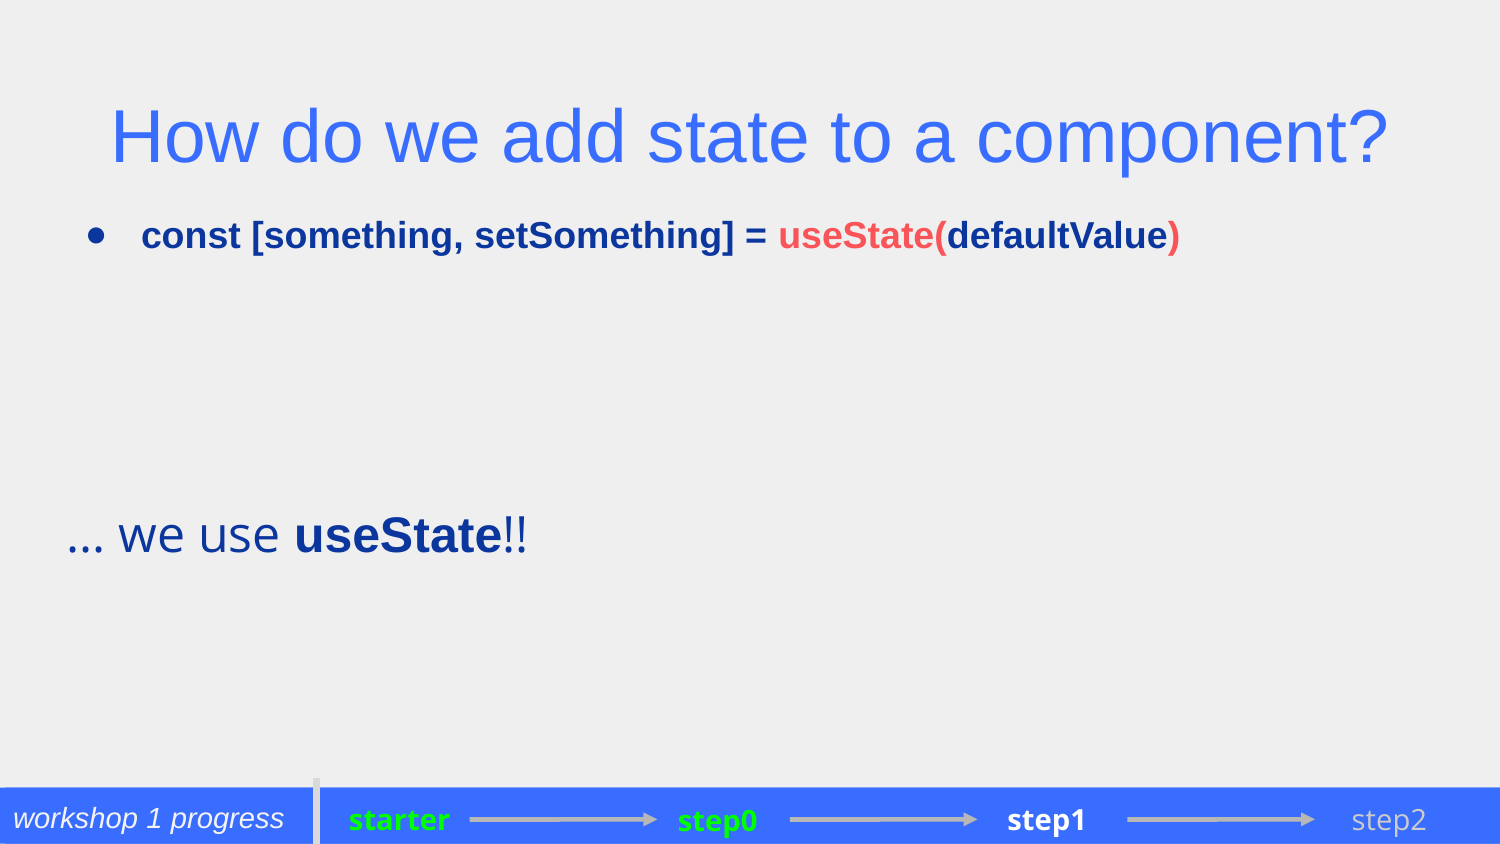

# How do we add state to a component?

const [something, setSomething] = useState(defaultValue)

... we use useState!!

41
workshop 3 progress
workshop 1 progress
starter
starter
complete
step2
step2
step1

step1
step0